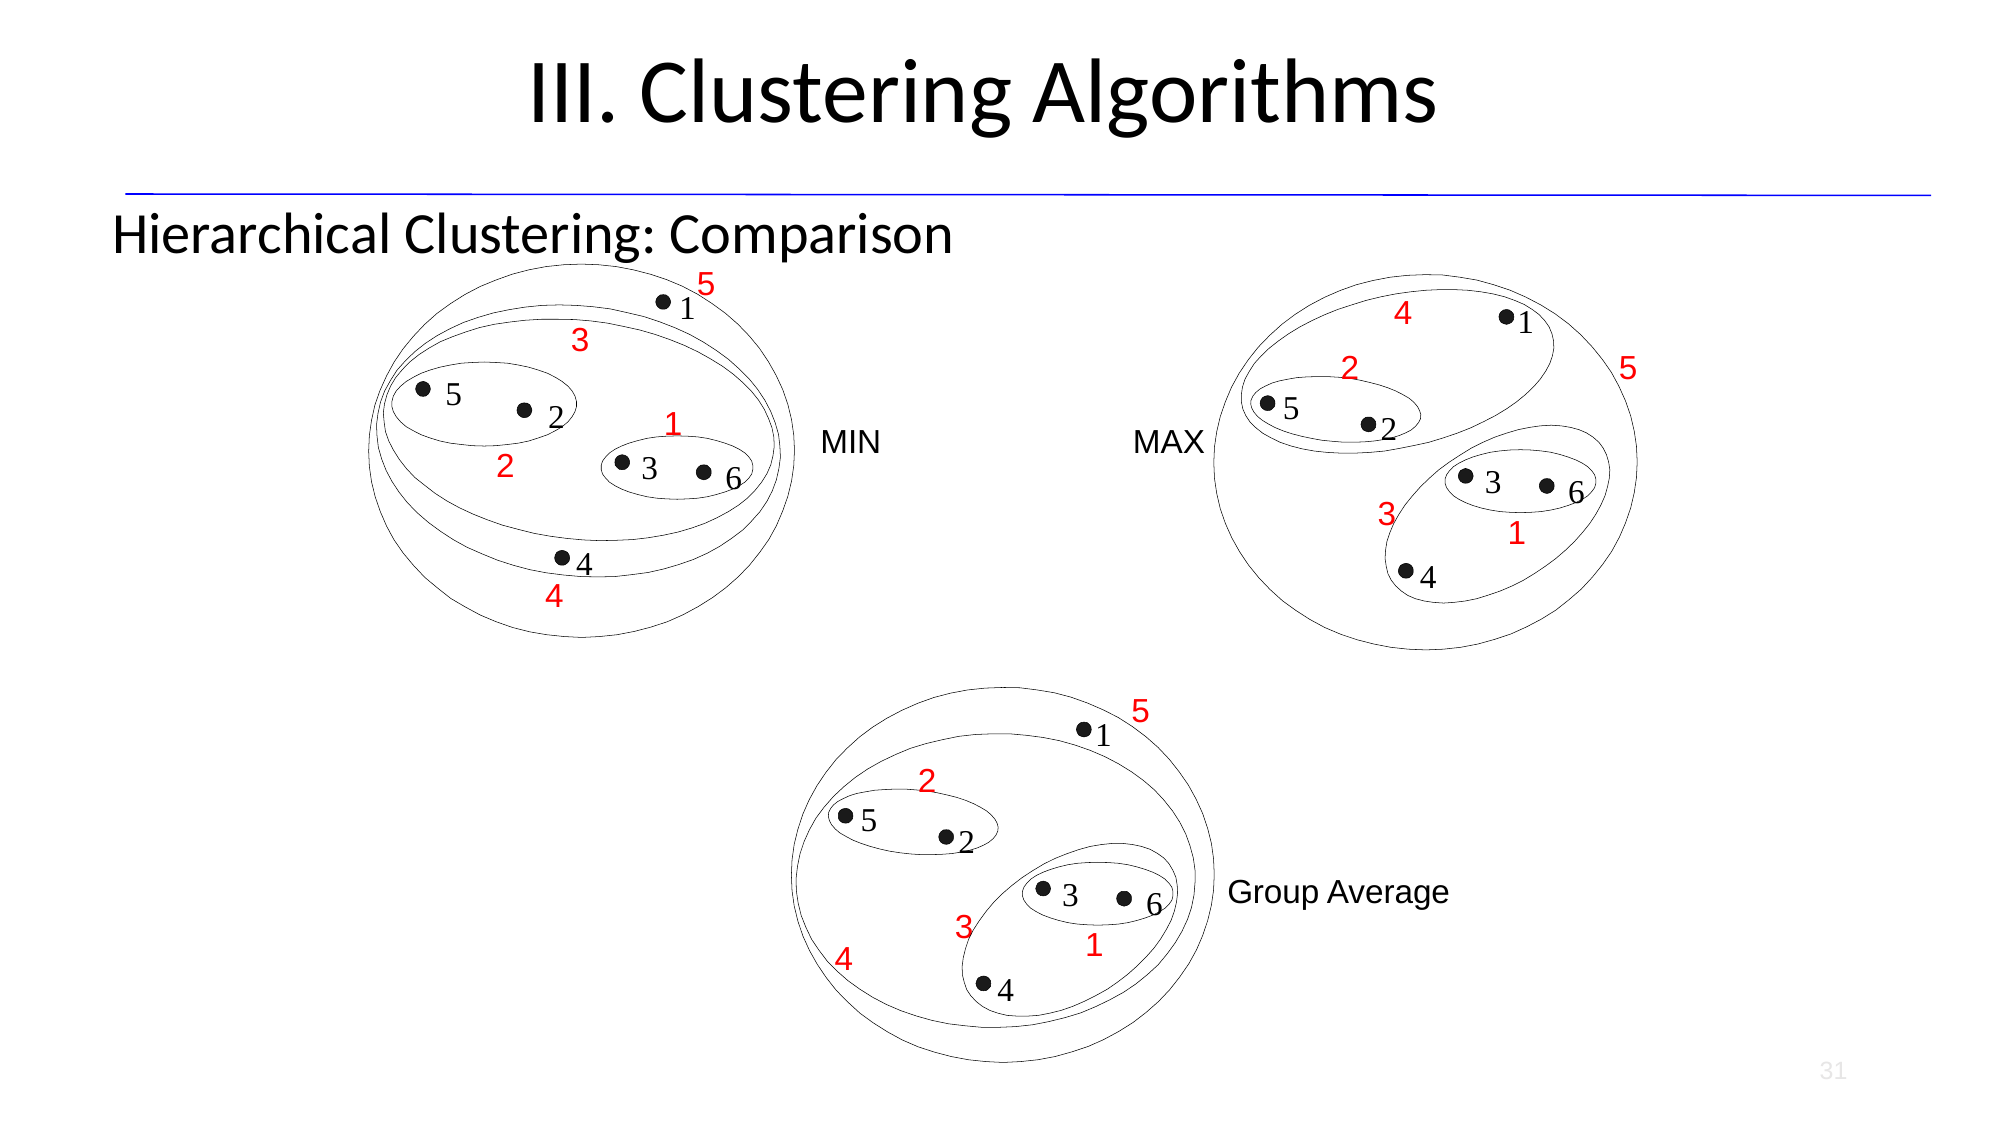

III. Clustering Algorithms
# Hierarchical Clustering: Comparison
5

5
1

5

2

3

6

4

4
1

5

2

3

6

4

4
3

2

2
1

MIN
MAX

3

1

5
1

5

2

3

6

4

4
2

3

1
Group Average
31